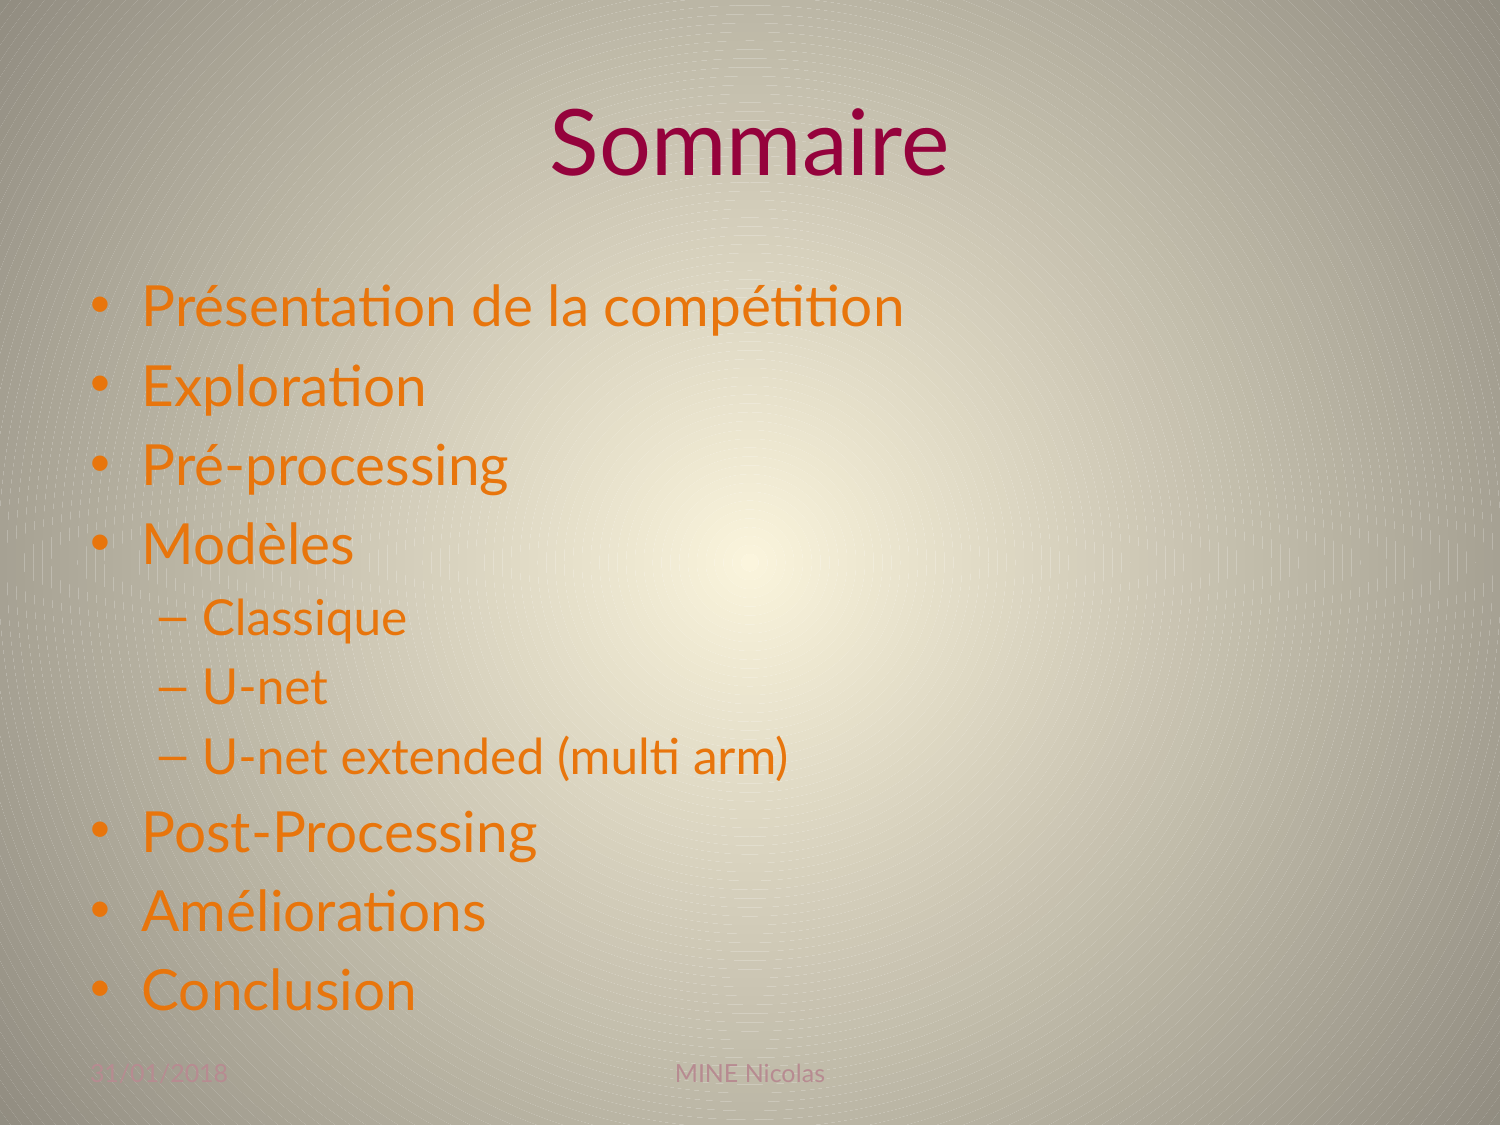

# Sommaire
Présentation de la compétition
Exploration
Pré-processing
Modèles
Classique
U-net
U-net extended (multi arm)
Post-Processing
Améliorations
Conclusion
31/01/2018
MINE Nicolas